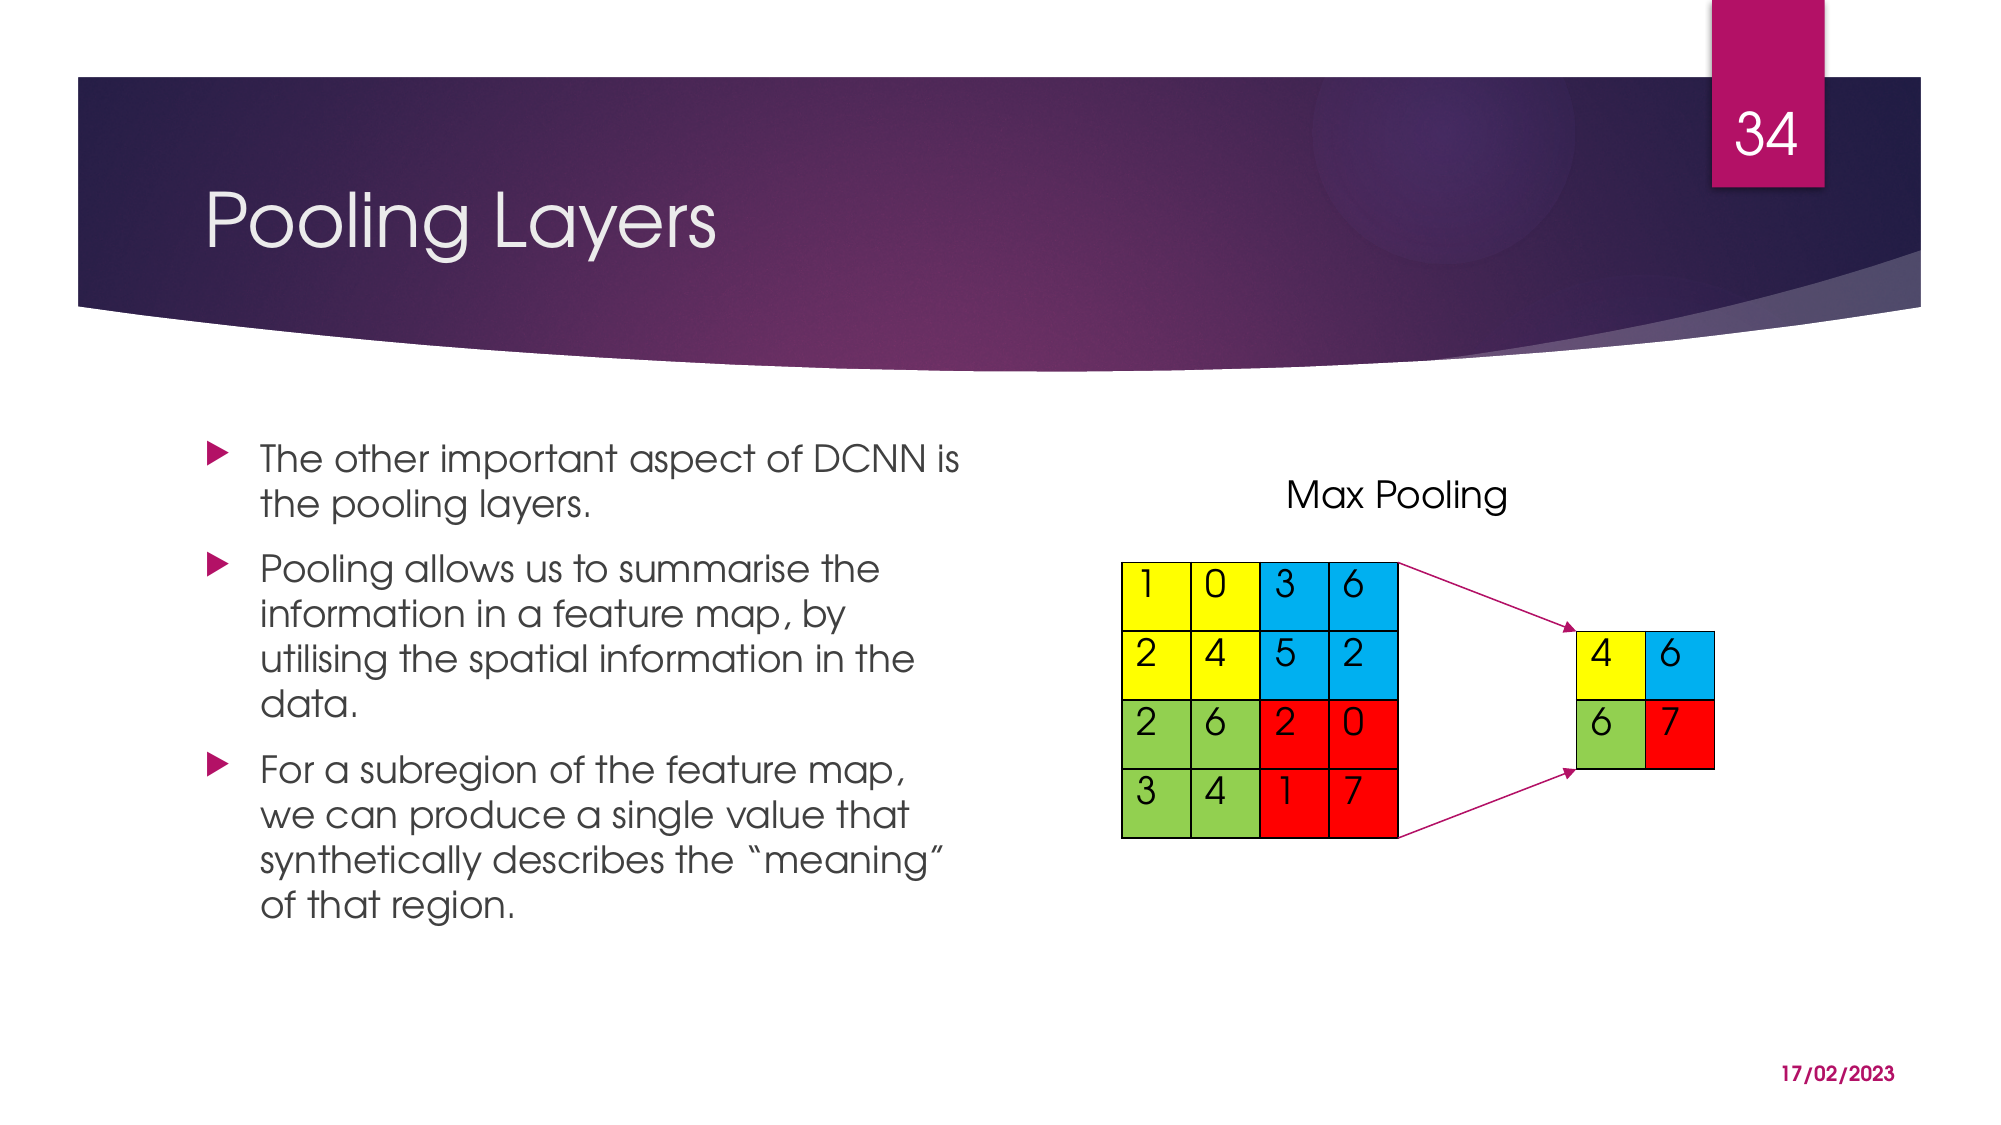

34
# Pooling Layers
The other important aspect of DCNN is the pooling layers.
Pooling allows us to summarise the information in a feature map, by utilising the spatial information in the data.
For a subregion of the feature map, we can produce a single value that synthetically describes the “meaning” of that region.
Max Pooling
| 1 | 0 | 3 | 6 |
| --- | --- | --- | --- |
| 2 | 4 | 5 | 2 |
| 2 | 6 | 2 | 0 |
| 3 | 4 | 1 | 7 |
| 4 | 6 |
| --- | --- |
| 6 | 7 |
17/02/2023